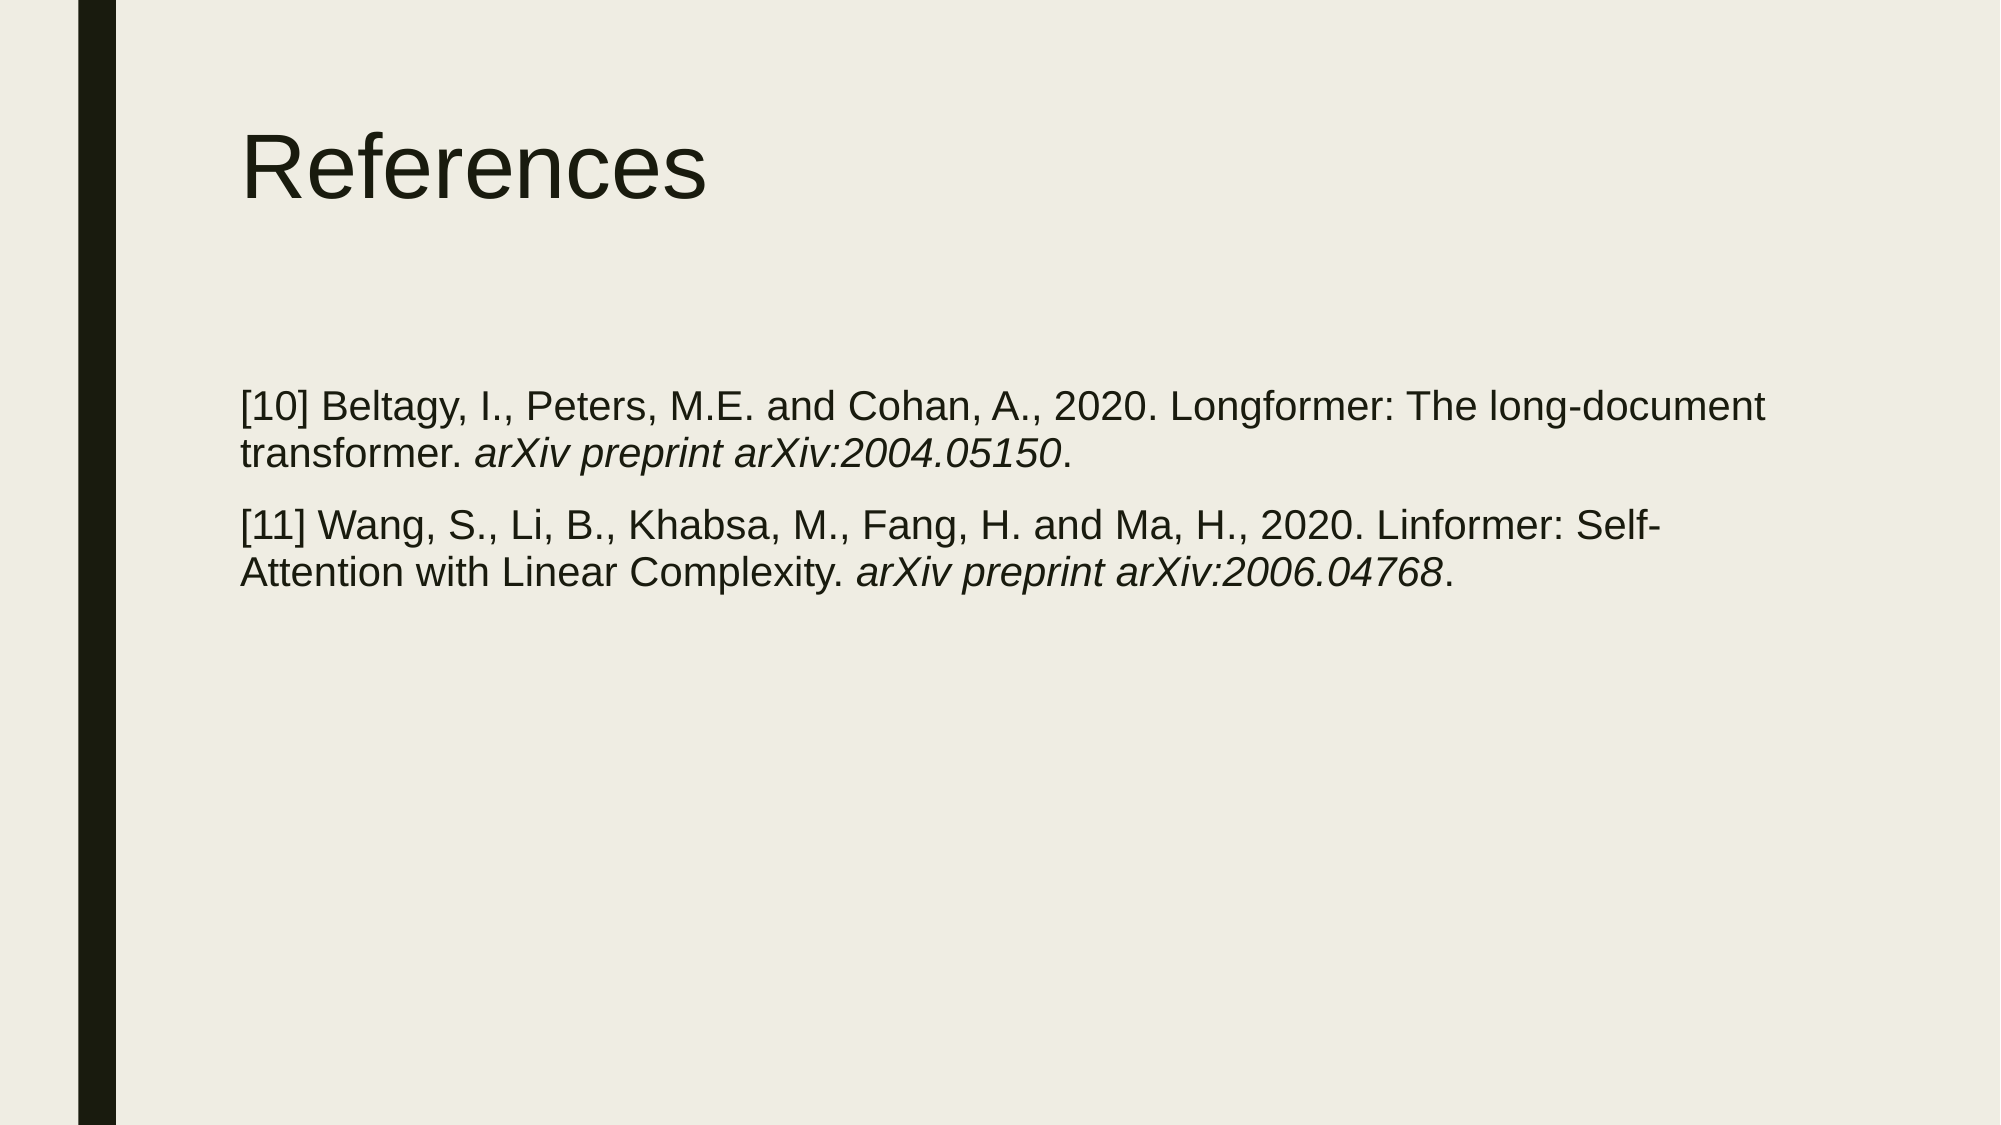

# References
[10] Beltagy, I., Peters, M.E. and Cohan, A., 2020. Longformer: The long-document transformer. arXiv preprint arXiv:2004.05150.
[11] Wang, S., Li, B., Khabsa, M., Fang, H. and Ma, H., 2020. Linformer: Self-Attention with Linear Complexity. arXiv preprint arXiv:2006.04768.